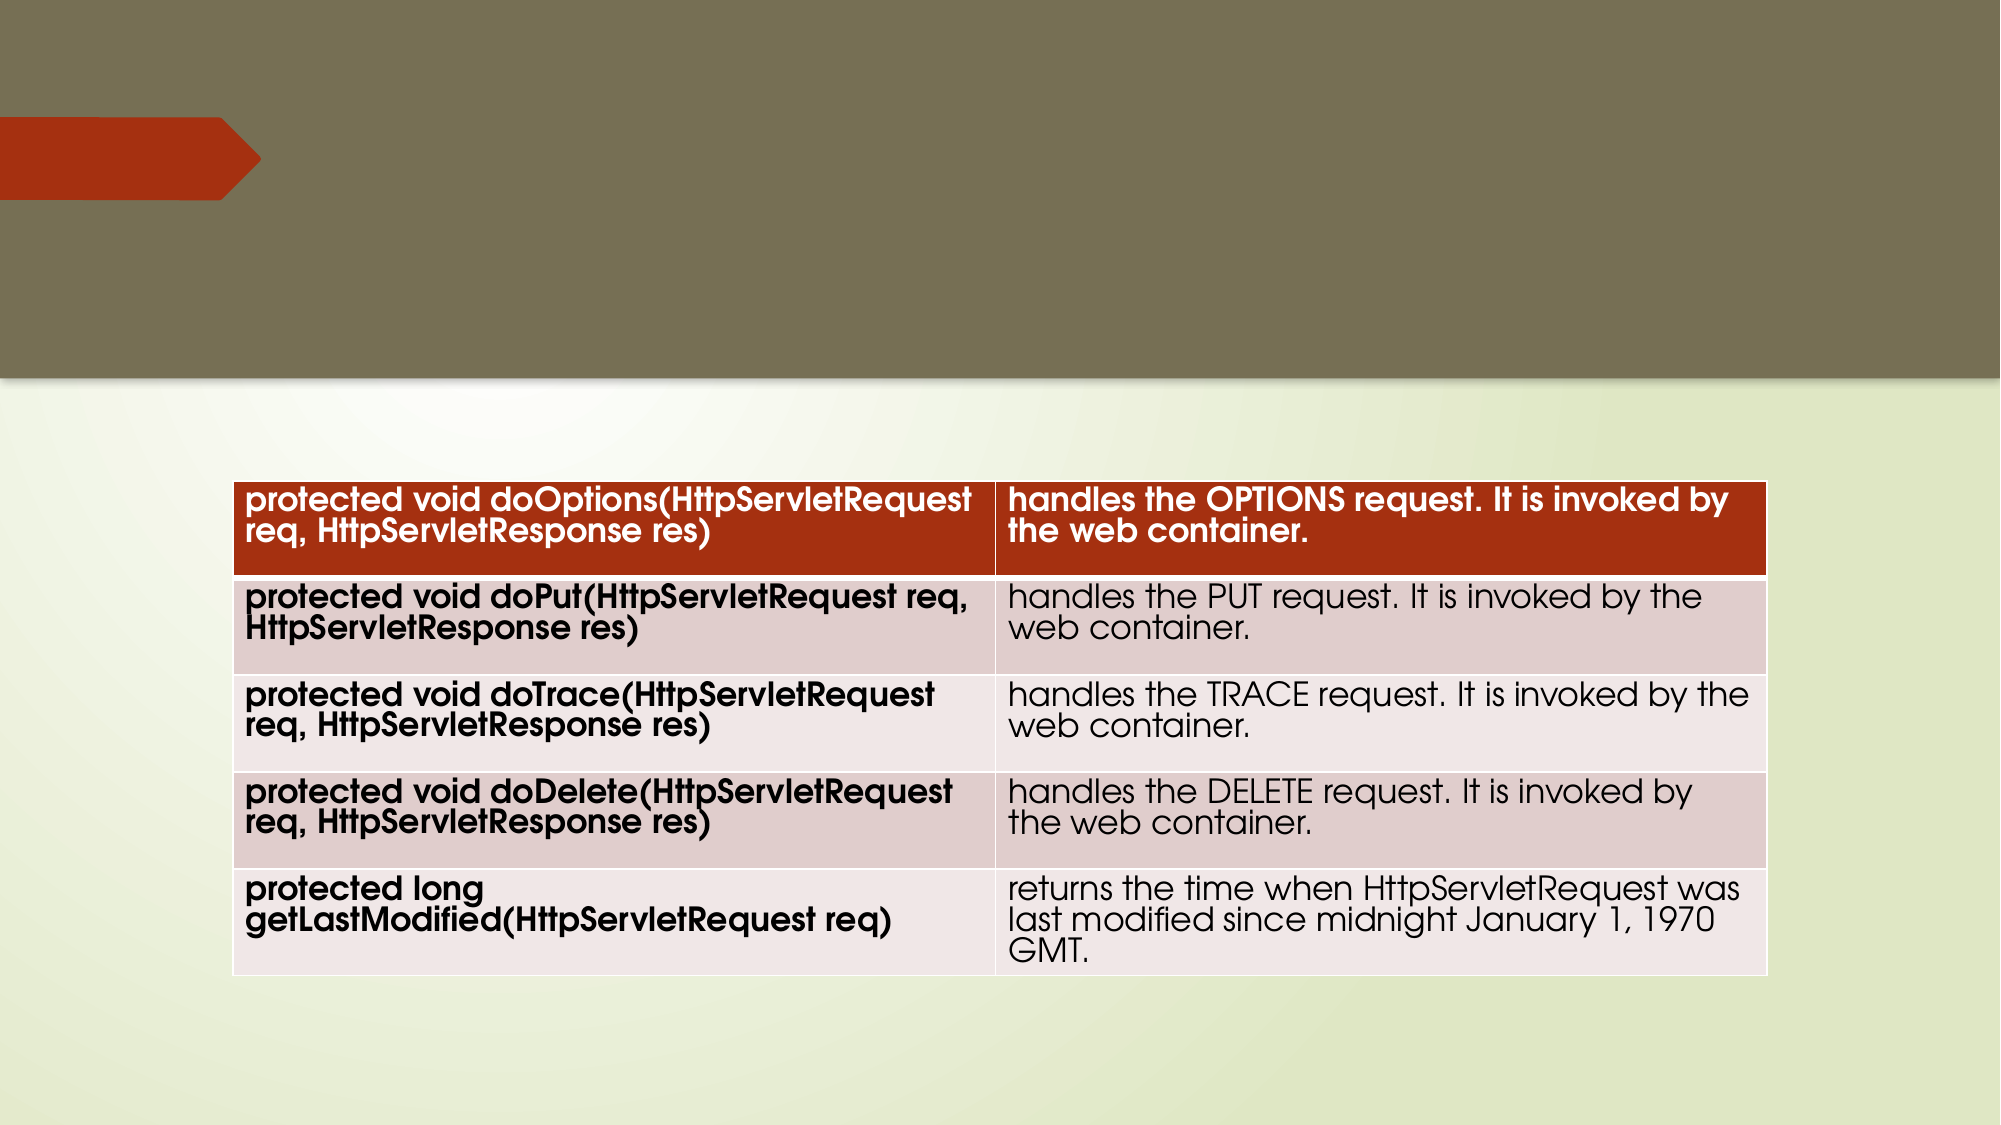

#

| protected void doOptions(HttpServletRequest req, HttpServletResponse res) | handles the OPTIONS request. It is invoked by the web container. |
| --- | --- |
| protected void doPut(HttpServletRequest req, HttpServletResponse res) | handles the PUT request. It is invoked by the web container. |
| protected void doTrace(HttpServletRequest req, HttpServletResponse res) | handles the TRACE request. It is invoked by the web container. |
| protected void doDelete(HttpServletRequest req, HttpServletResponse res) | handles the DELETE request. It is invoked by the web container. |
| protected long getLastModified(HttpServletRequest req) | returns the time when HttpServletRequest was last modified since midnight January 1, 1970 GMT. |